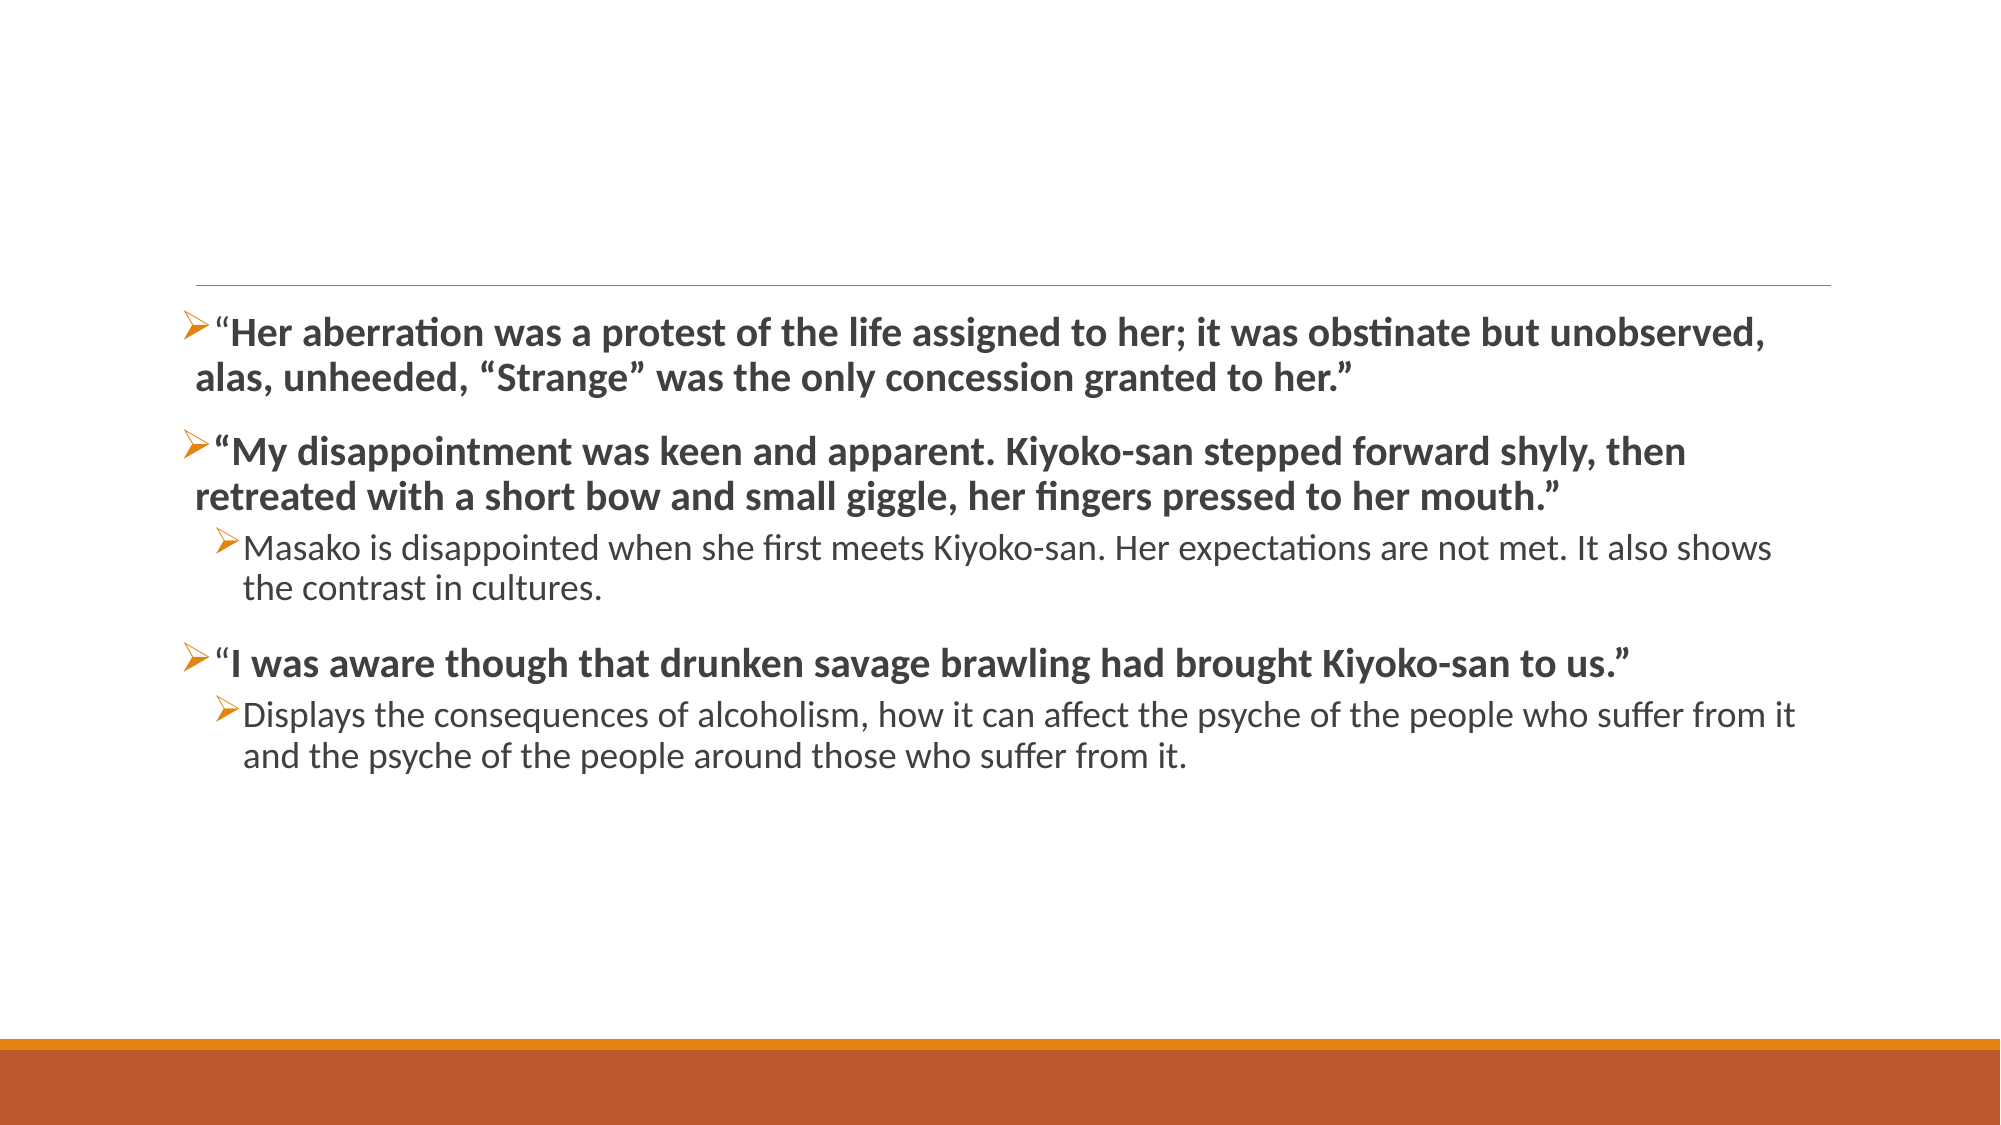

#
“Her aberration was a protest of the life assigned to her; it was obstinate but unobserved, alas, unheeded, “Strange” was the only concession granted to her.”
“My disappointment was keen and apparent. Kiyoko-san stepped forward shyly, then retreated with a short bow and small giggle, her fingers pressed to her mouth.”
Masako is disappointed when she first meets Kiyoko-san. Her expectations are not met. It also shows the contrast in cultures.
“I was aware though that drunken savage brawling had brought Kiyoko-san to us.”
Displays the consequences of alcoholism, how it can affect the psyche of the people who suffer from it and the psyche of the people around those who suffer from it.